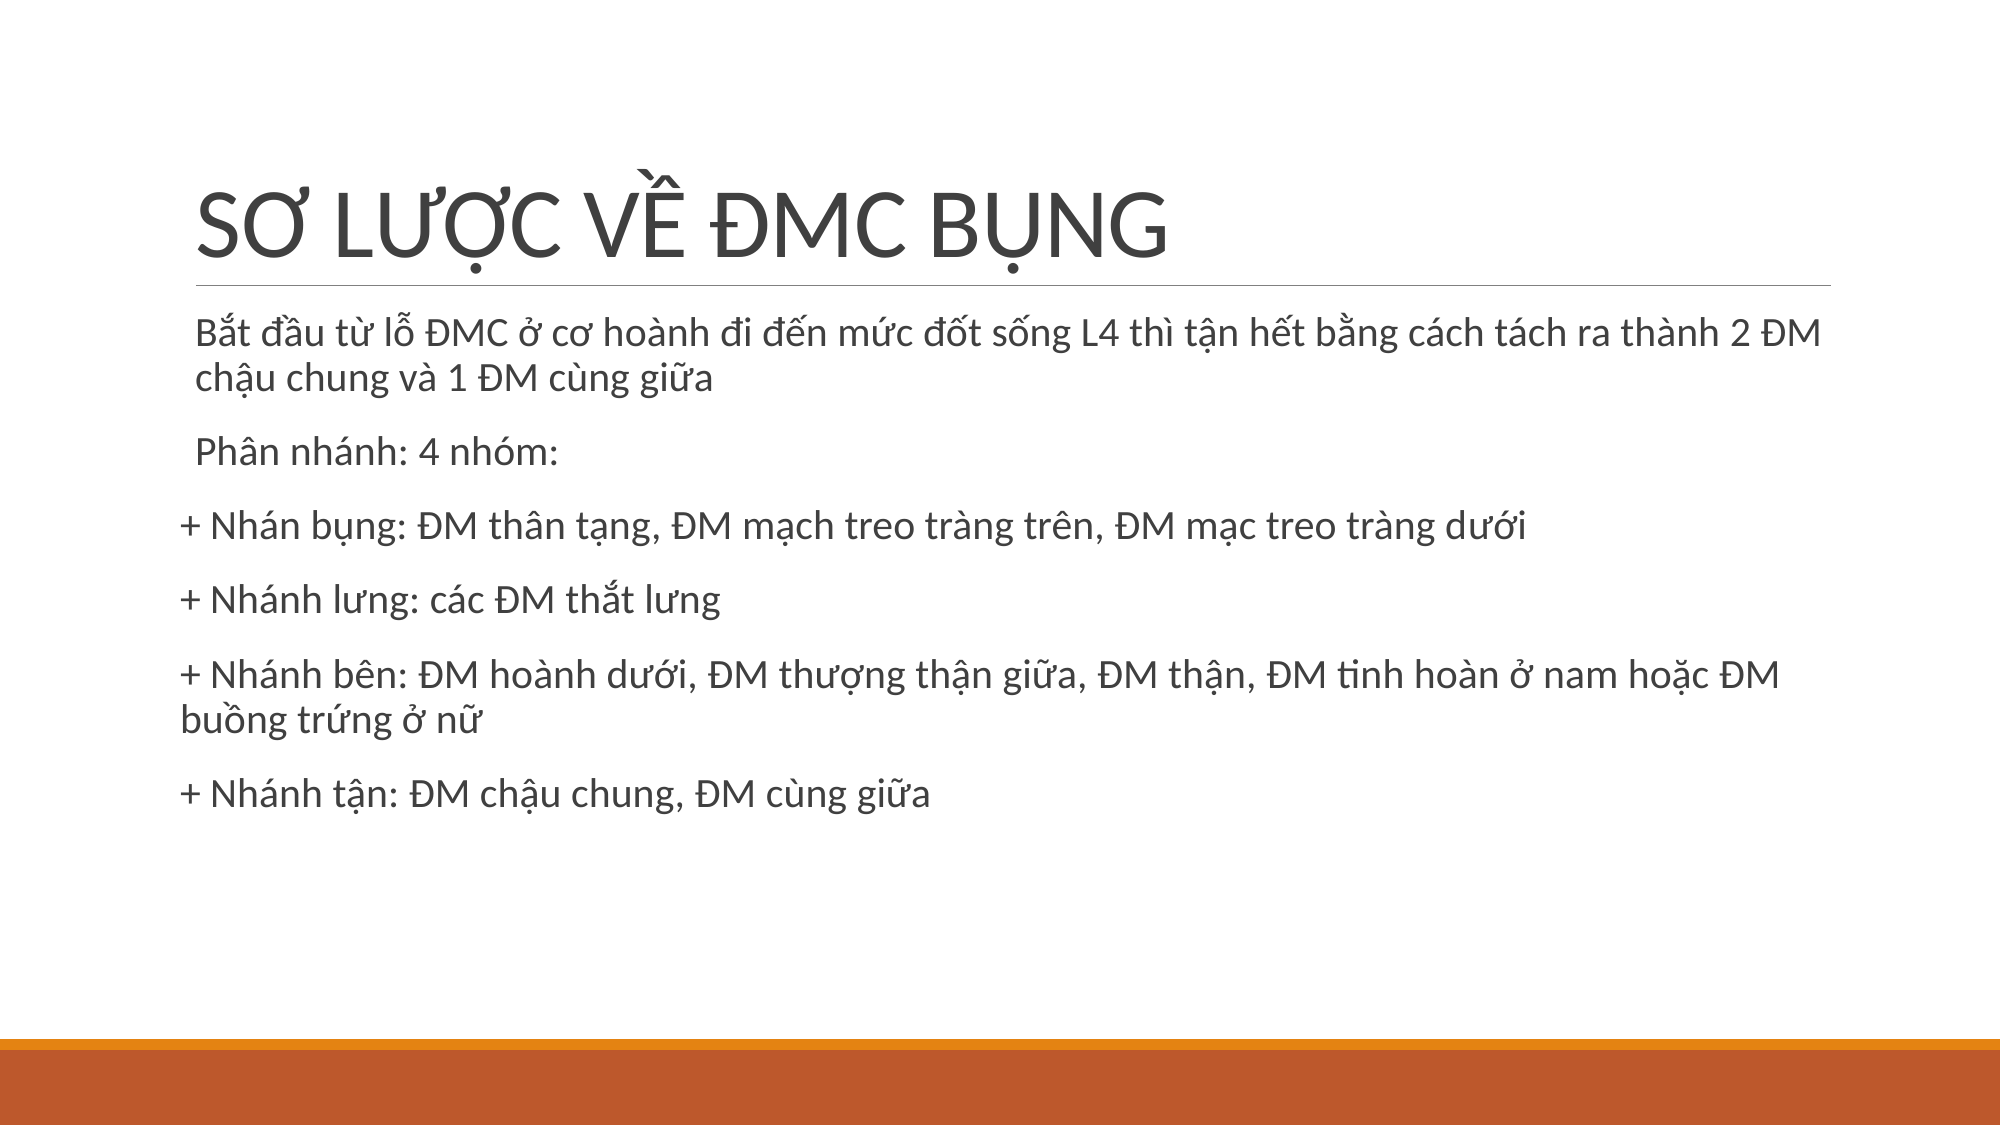

# SƠ LƯỢC VỀ ĐMC BỤNG
Bắt đầu từ lỗ ĐMC ở cơ hoành đi đến mức đốt sống L4 thì tận hết bằng cách tách ra thành 2 ĐM chậu chung và 1 ĐM cùng giữa
Phân nhánh: 4 nhóm:
+ Nhán bụng: ĐM thân tạng, ĐM mạch treo tràng trên, ĐM mạc treo tràng dưới
+ Nhánh lưng: các ĐM thắt lưng
+ Nhánh bên: ĐM hoành dưới, ĐM thượng thận giữa, ĐM thận, ĐM tinh hoàn ở nam hoặc ĐM buồng trứng ở nữ
+ Nhánh tận: ĐM chậu chung, ĐM cùng giữa